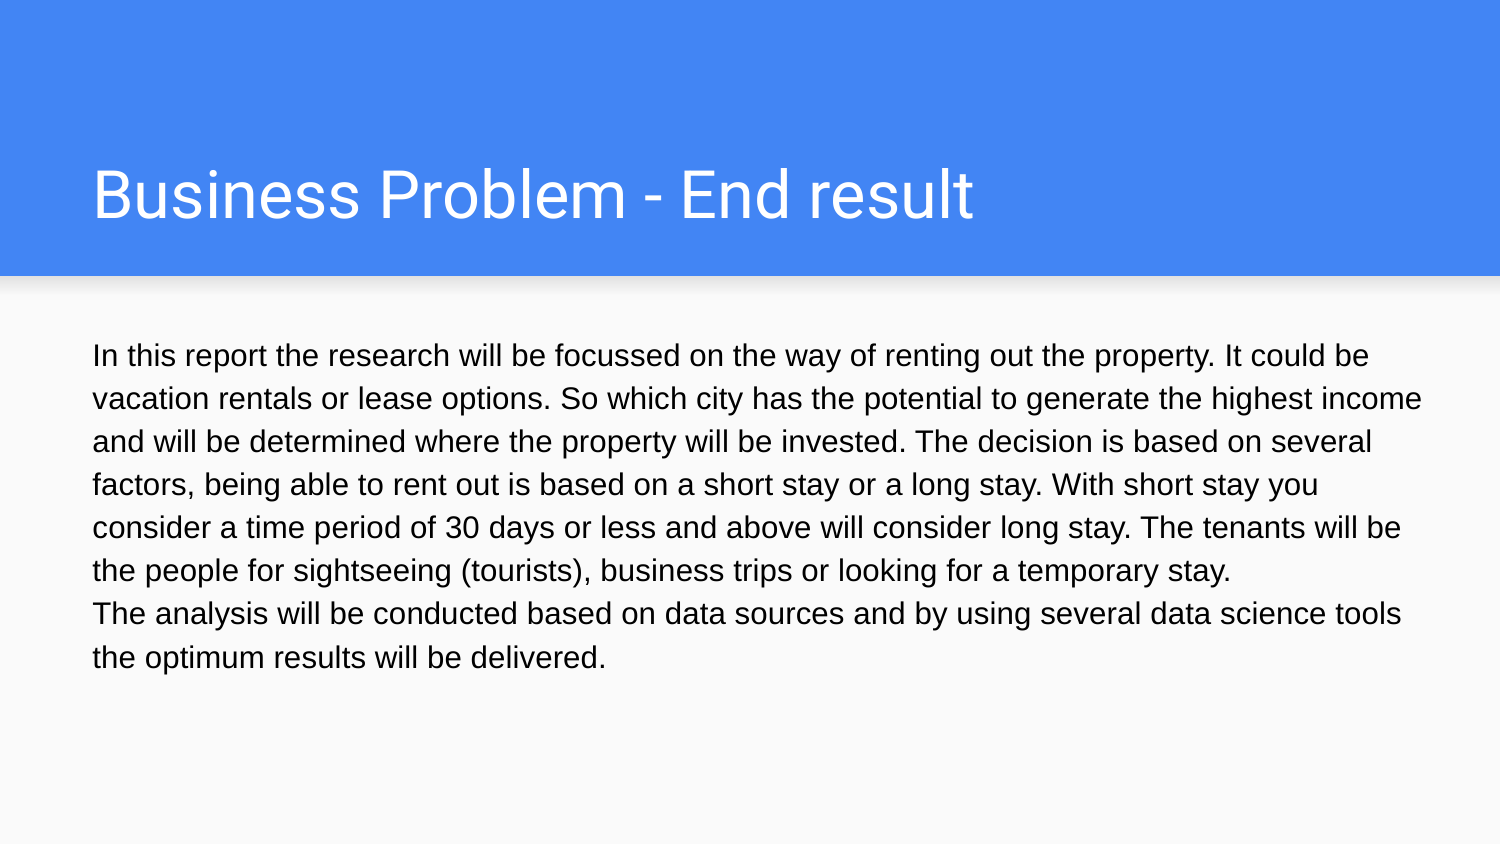

# Business Problem - End result
In this report the research will be focussed on the way of renting out the property. It could be vacation rentals or lease options. So which city has the potential to generate the highest income and will be determined where the property will be invested. The decision is based on several factors, being able to rent out is based on a short stay or a long stay. With short stay you consider a time period of 30 days or less and above will consider long stay. The tenants will be the people for sightseeing (tourists), business trips or looking for a temporary stay.
The analysis will be conducted based on data sources and by using several data science tools the optimum results will be delivered.